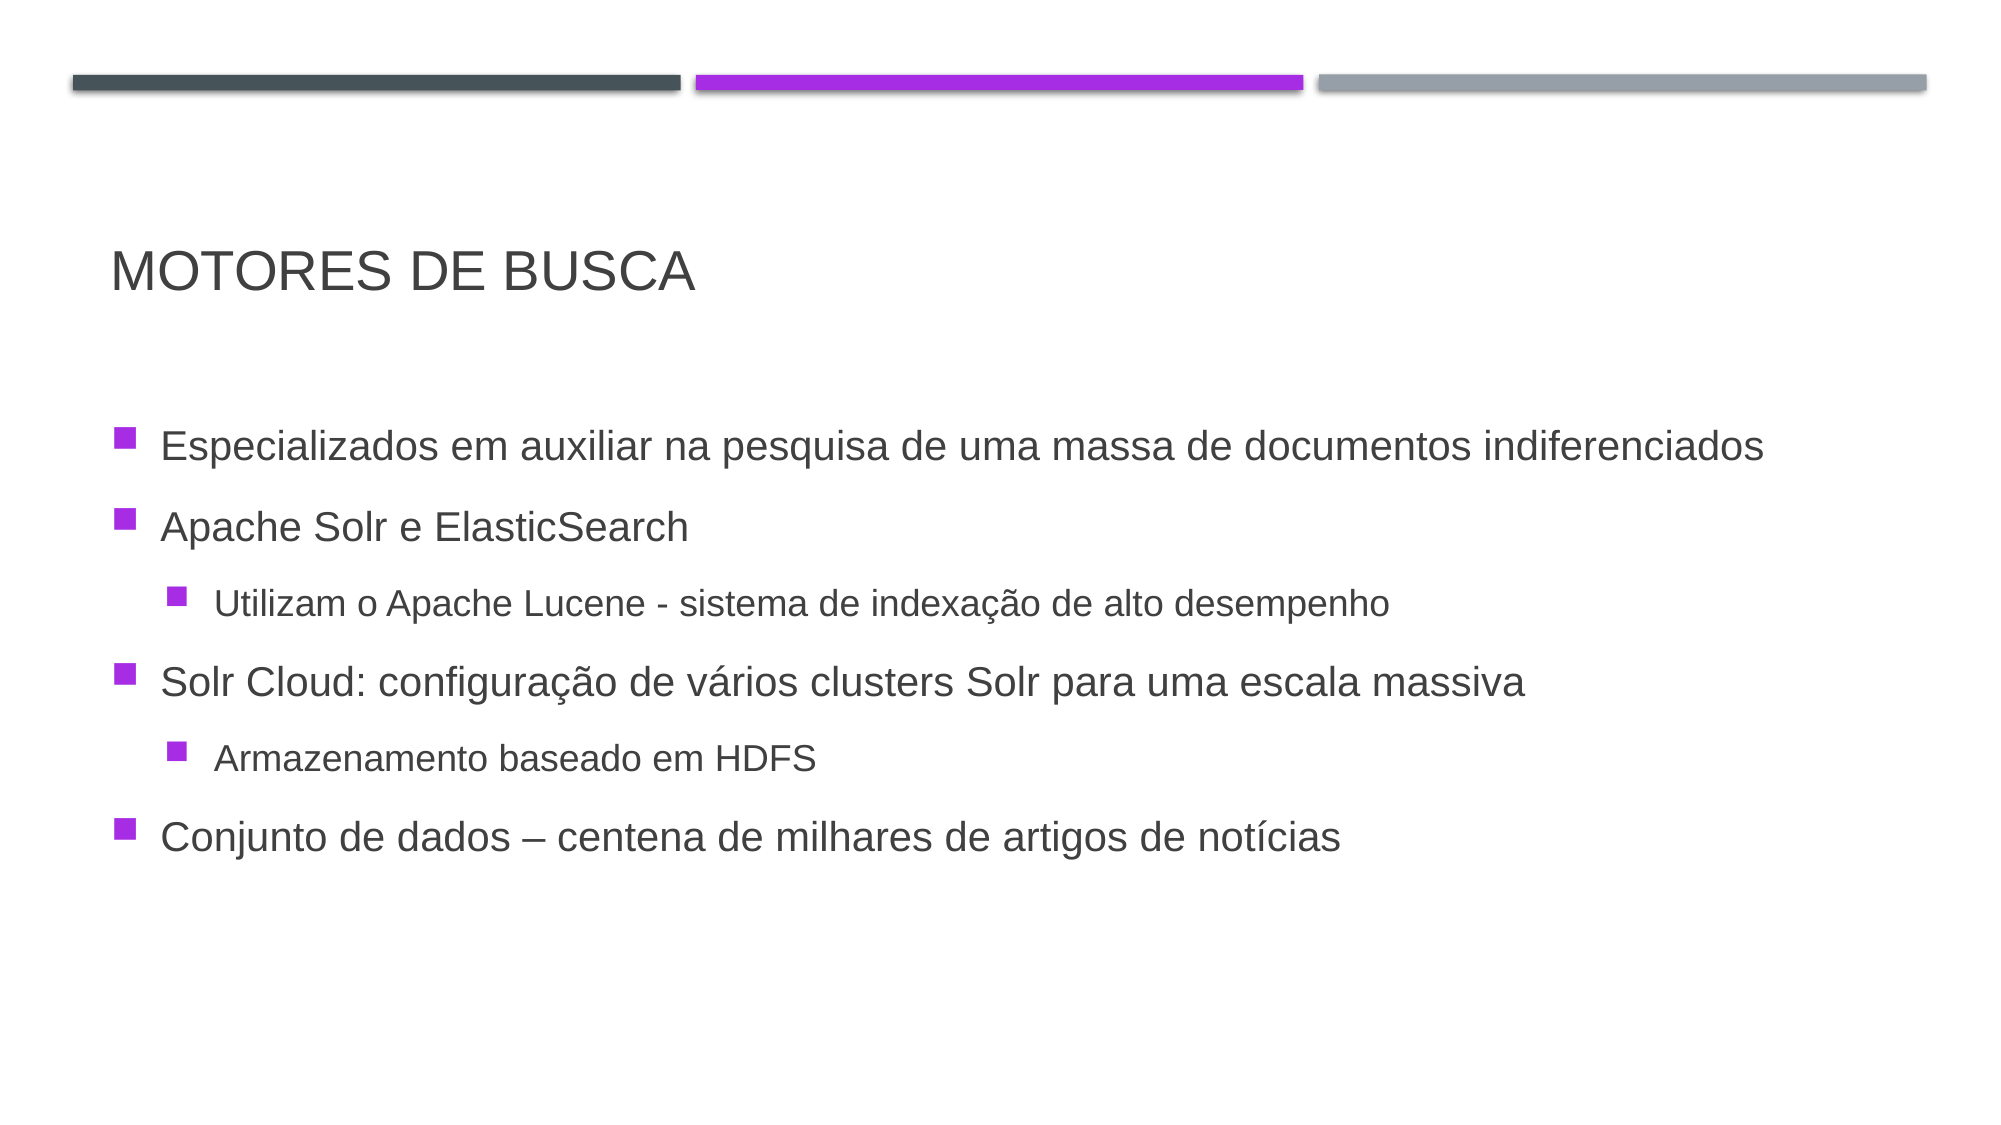

# Motores de busca
Especializados em auxiliar na pesquisa de uma massa de documentos indiferenciados
Apache Solr e ElasticSearch
Utilizam o Apache Lucene - sistema de indexação de alto desempenho
Solr Cloud: configuração de vários clusters Solr para uma escala massiva
Armazenamento baseado em HDFS
Conjunto de dados – centena de milhares de artigos de notícias